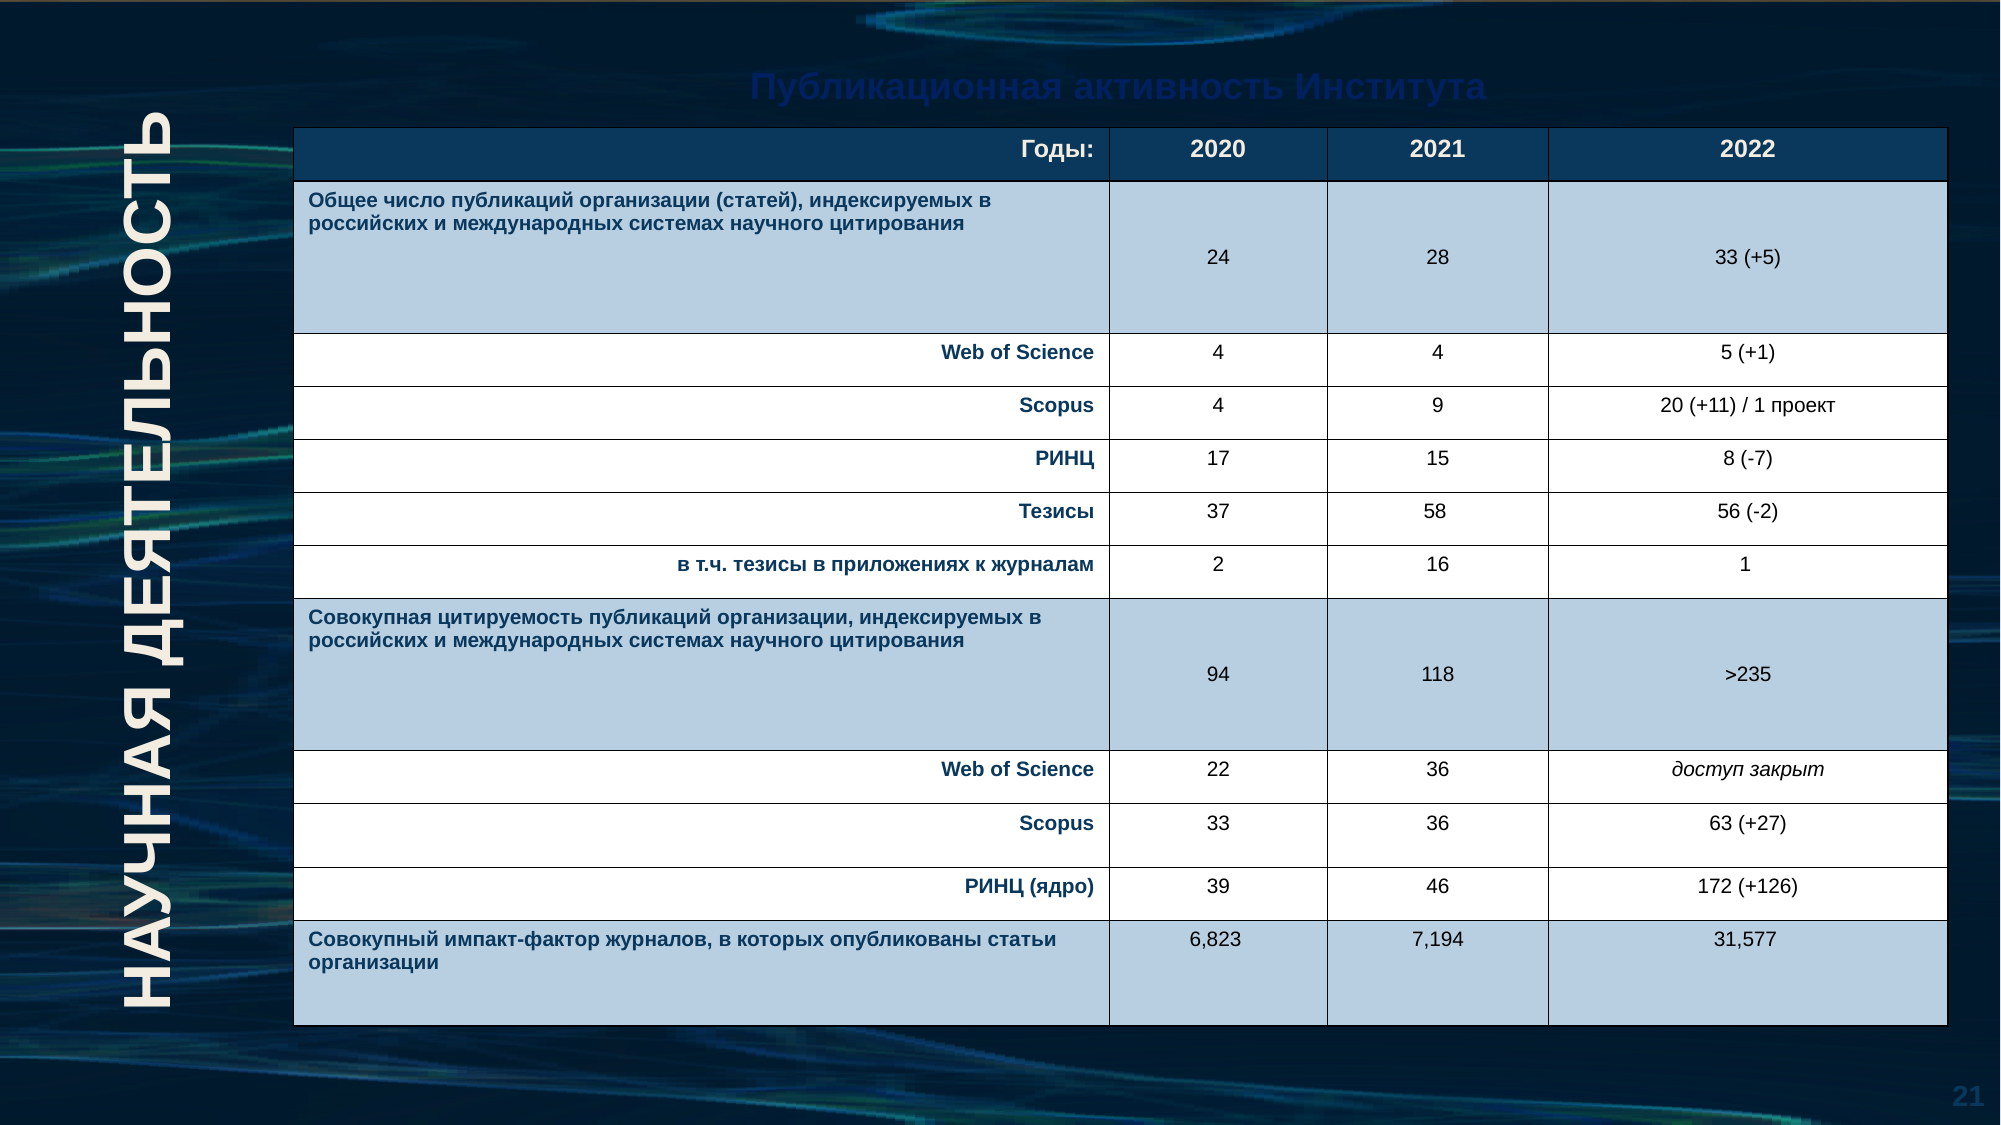

# Публикационная активность Института
| Годы: | 2020 | 2021 | 2022 |
| --- | --- | --- | --- |
| Общее число публикаций организации (статей), индексируемых в российских и международных системах научного цитирования | 24 | 28 | 33 (+5) |
| Web of Science | 4 | 4 | 5 (+1) |
| Scopus | 4 | 9 | 20 (+11) / 1 проект |
| РИНЦ | 17 | 15 | 8 (-7) |
| Тезисы | 37 | 58 | 56 (-2) |
| в т.ч. тезисы в приложениях к журналам | 2 | 16 | 1 |
| Совокупная цитируемость публикаций организации, индексируемых в российских и международных системах научного цитирования | 94 | 118 | >235 |
| Web of Science | 22 | 36 | доступ закрыт |
| Scopus | 33 | 36 | 63 (+27) |
| РИНЦ (ядро) | 39 | 46 | 172 (+126) |
| Совокупный импакт-фактор журналов, в которых опубликованы статьи организации | 6,823 | 7,194 | 31,577 |
НАУЧНАЯ ДЕЯТЕЛЬНОСТЬ
21